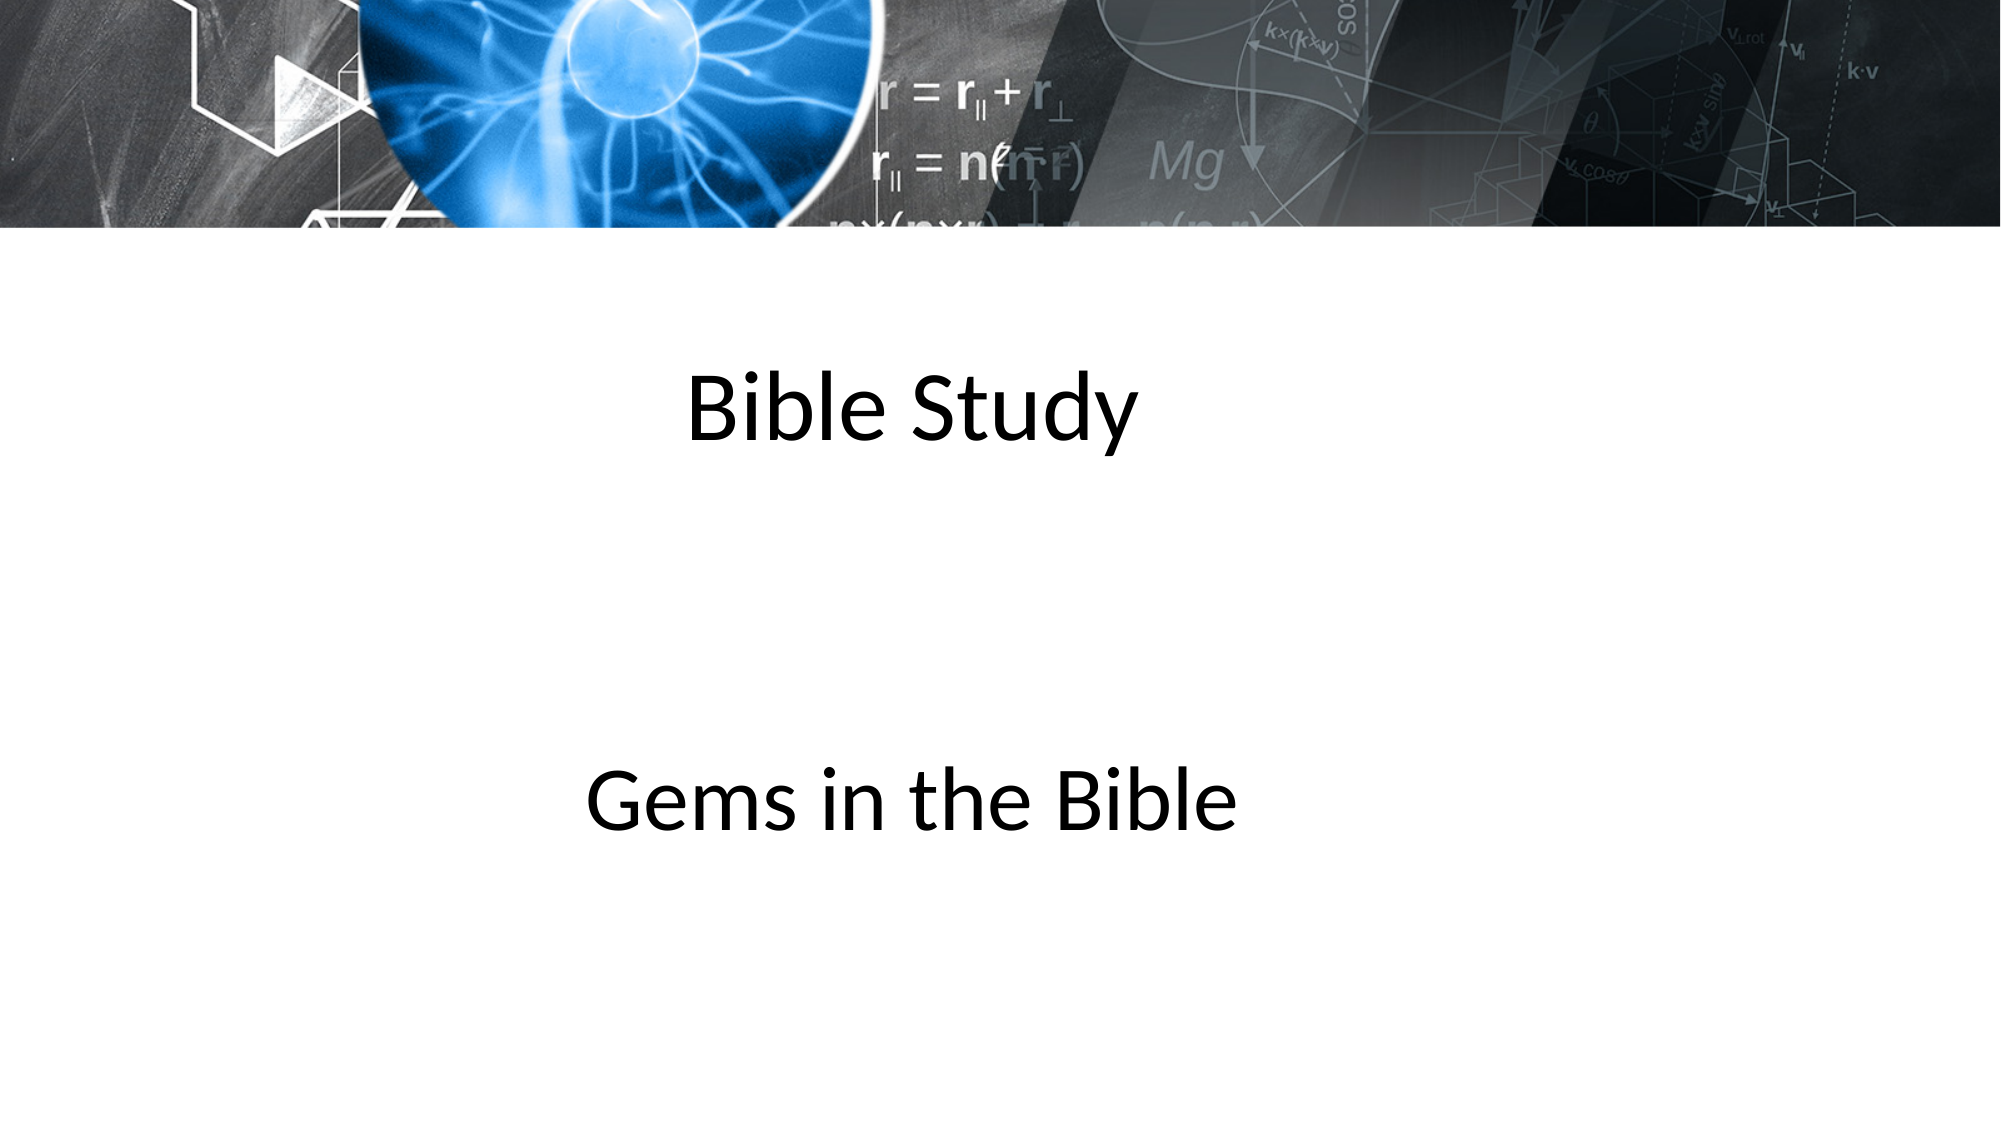

# Bible Study
Gems in the Bible